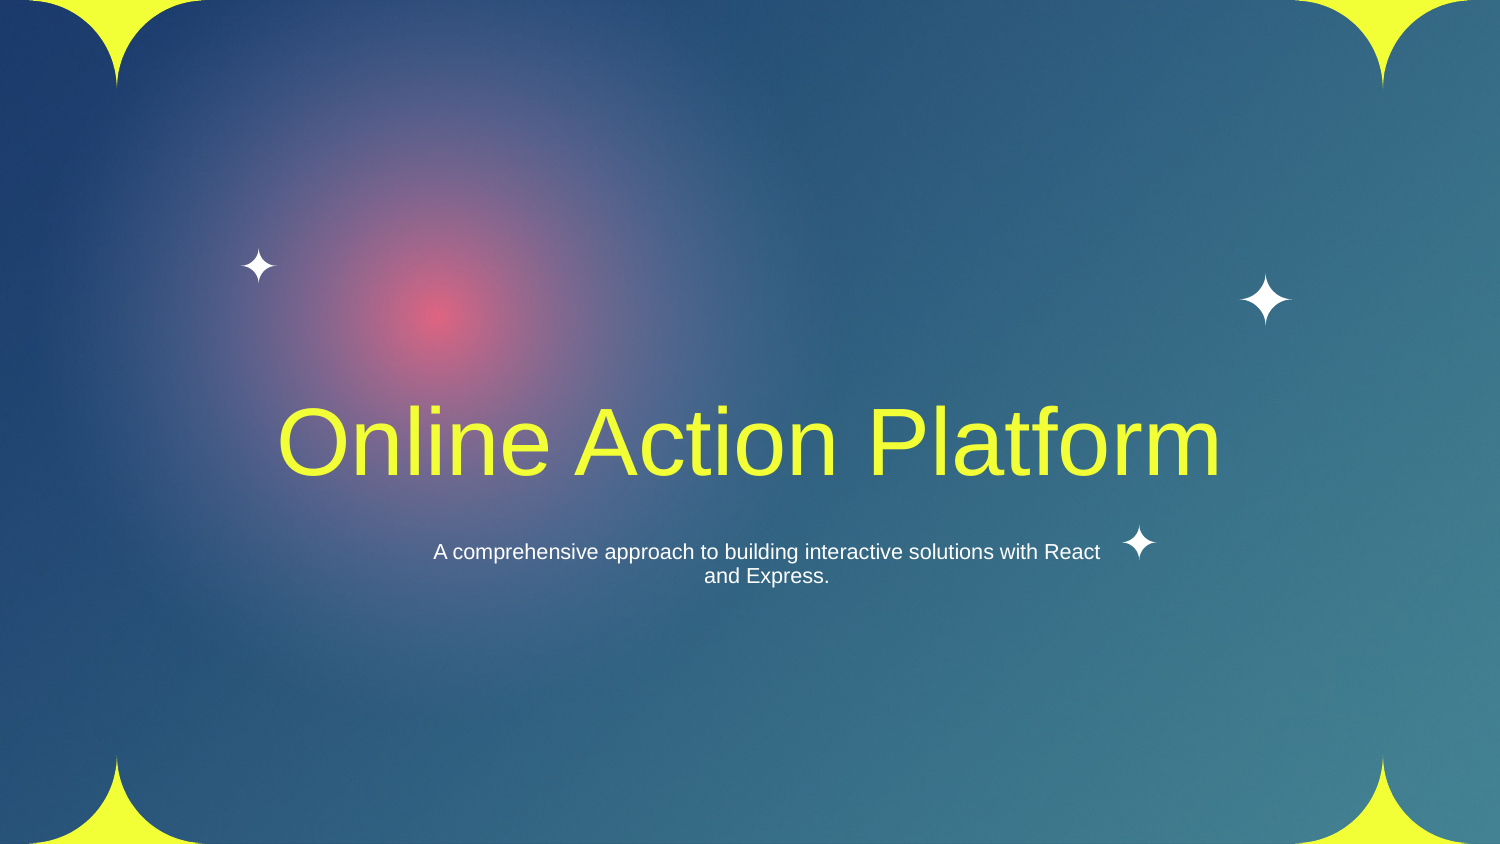

# Online Action Platform

A comprehensive approach to building interactive solutions with React and Express.